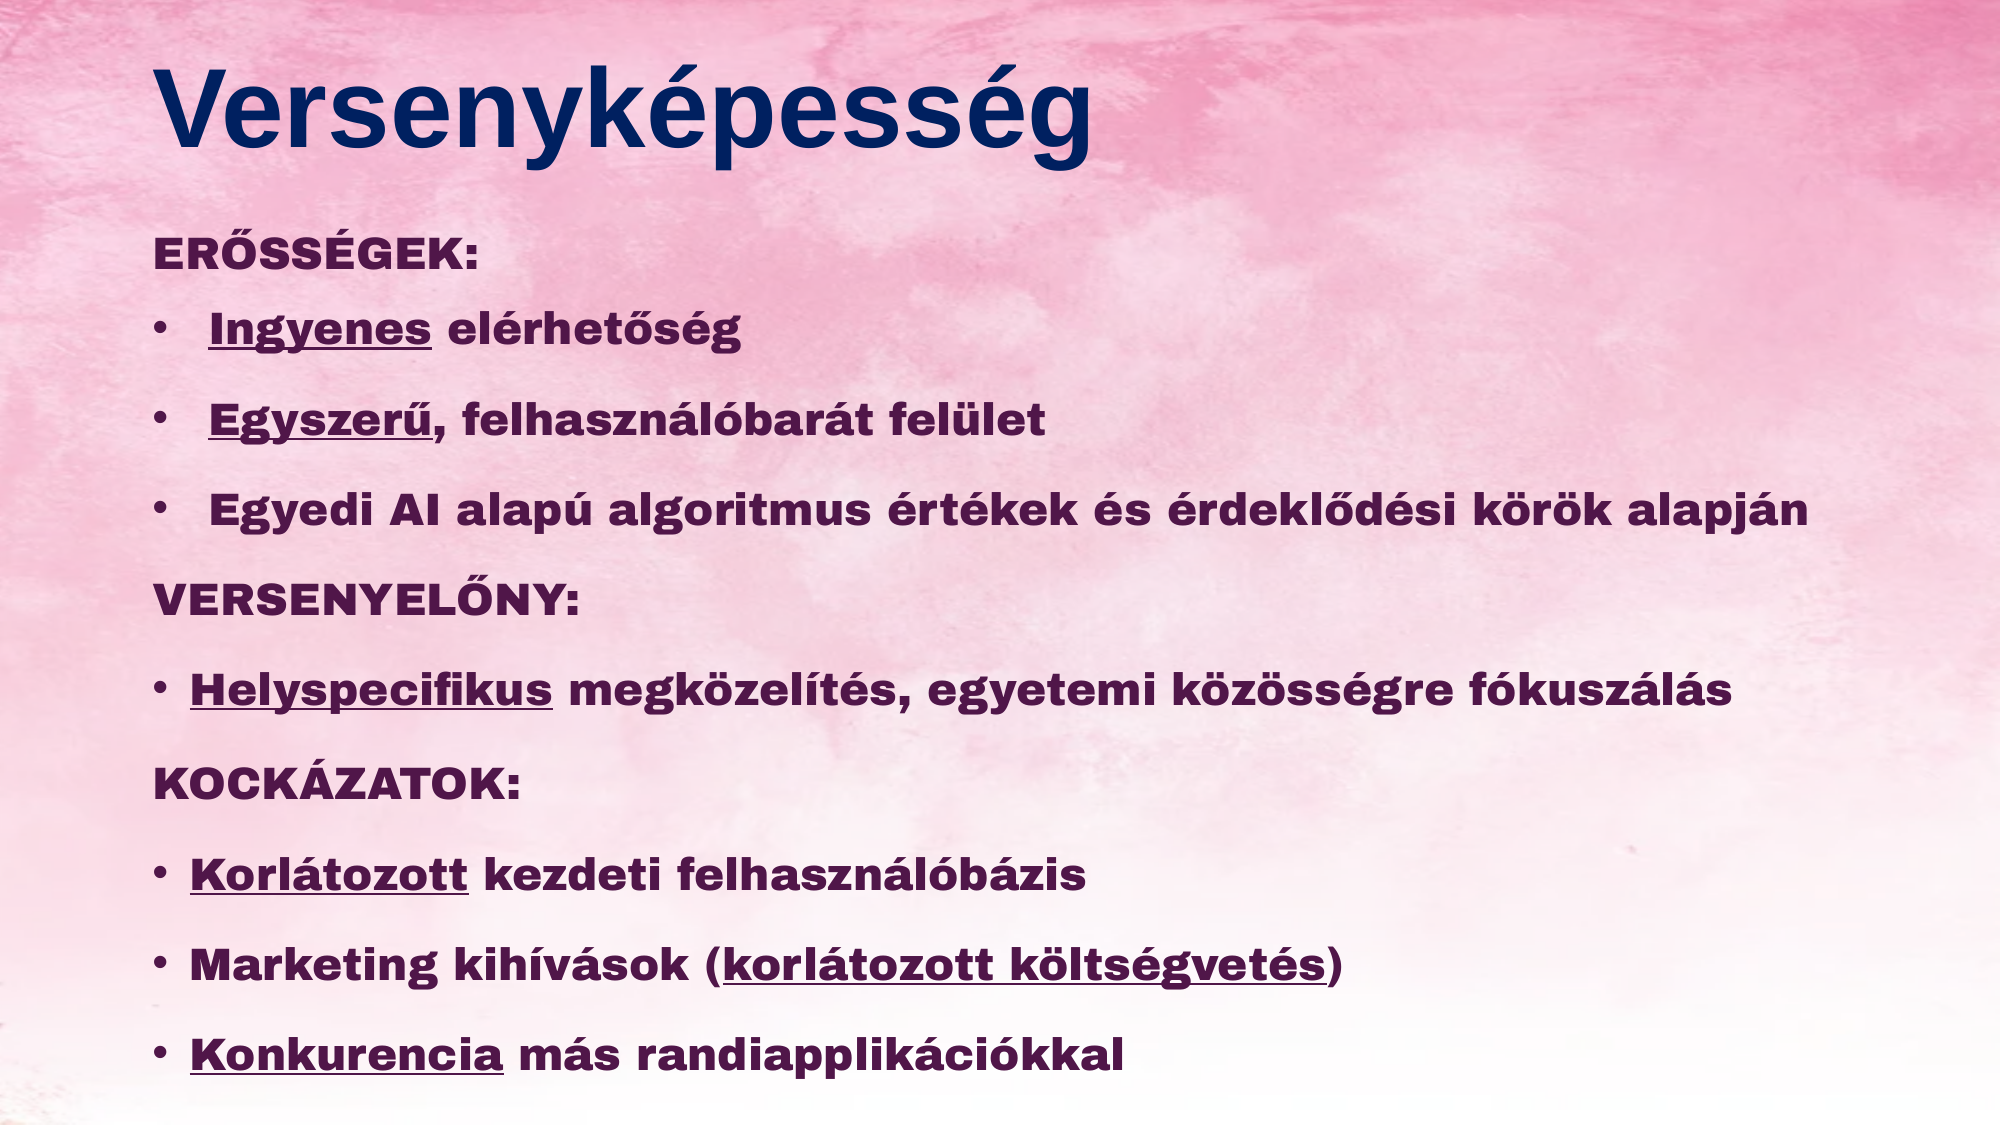

# Versenyképesség
Erősségek:
Ingyenes elérhetőség
Egyszerű, felhasználóbarát felület
Egyedi AI alapú algoritmus értékek és érdeklődési körök alapján
Versenyelőny:
Helyspecifikus megközelítés, egyetemi közösségre fókuszálás
Kockázatok:
Korlátozott kezdeti felhasználóbázis
Marketing kihívások (korlátozott költségvetés)
Konkurencia más randiapplikációkkal